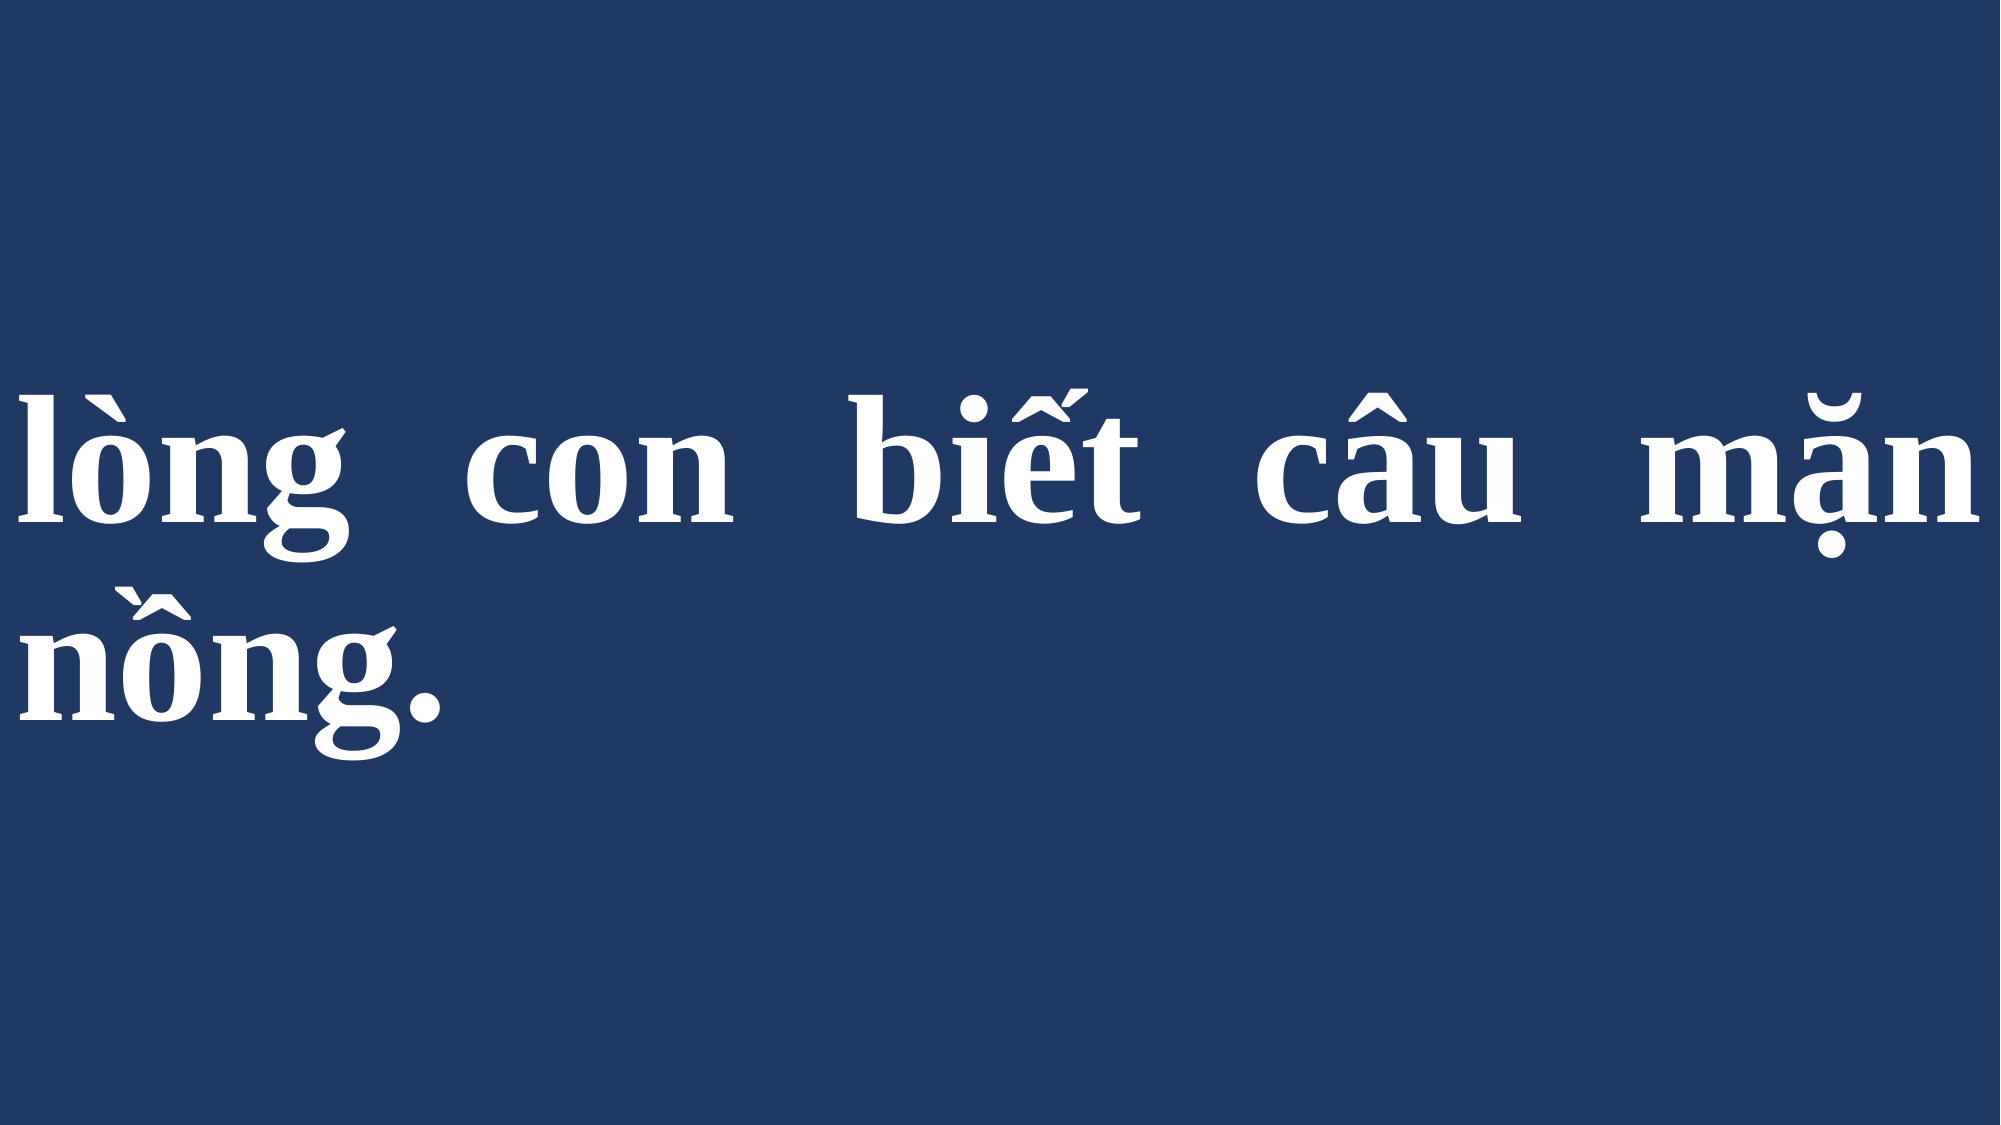

# lòng con biết câu mặn nồng.